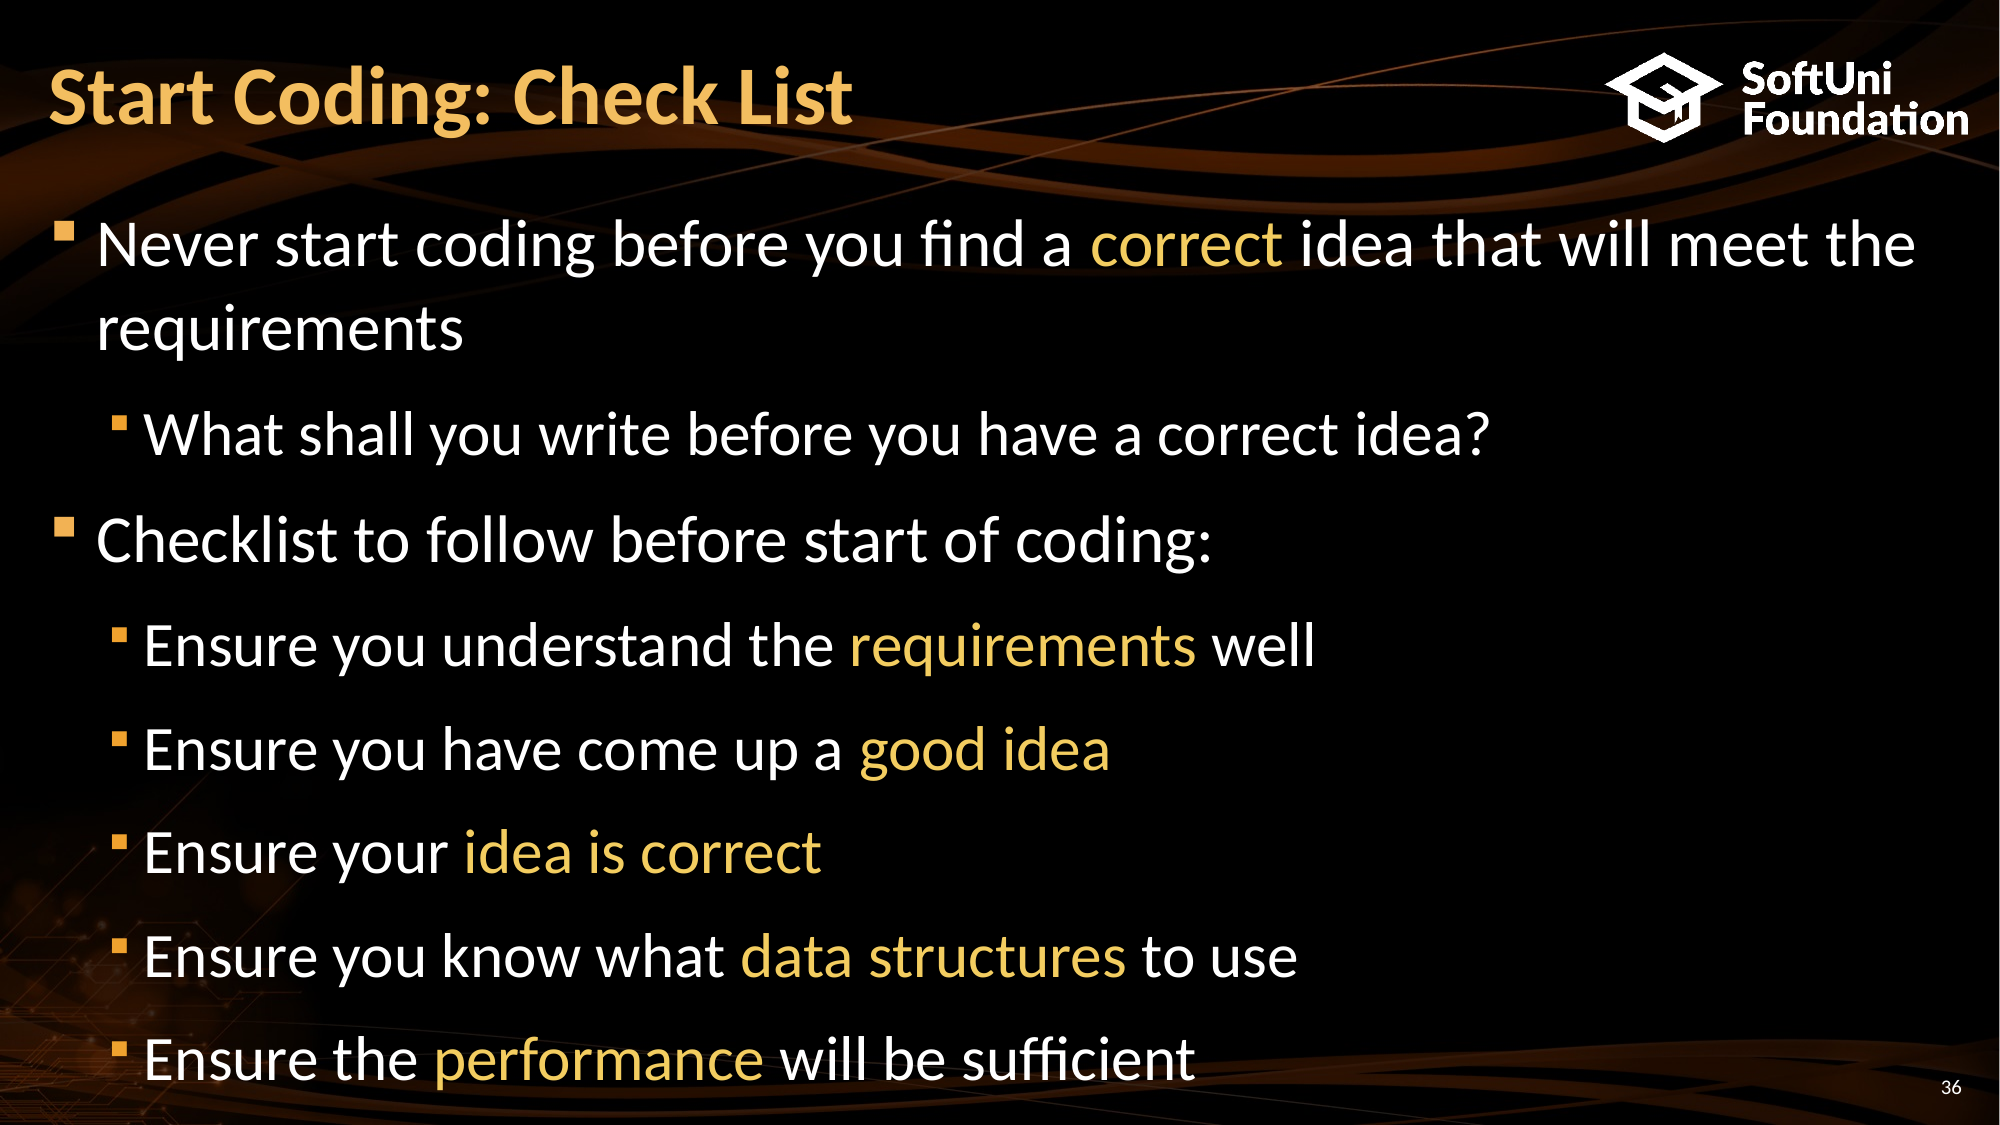

# Start Coding: Check List
Never start coding before you find a correct idea that will meet the requirements
What shall you write before you have a correct idea?
Checklist to follow before start of coding:
Ensure you understand the requirements well
Ensure you have come up a good idea
Ensure your idea is correct
Ensure you know what data structures to use
Ensure the performance will be sufficient
36